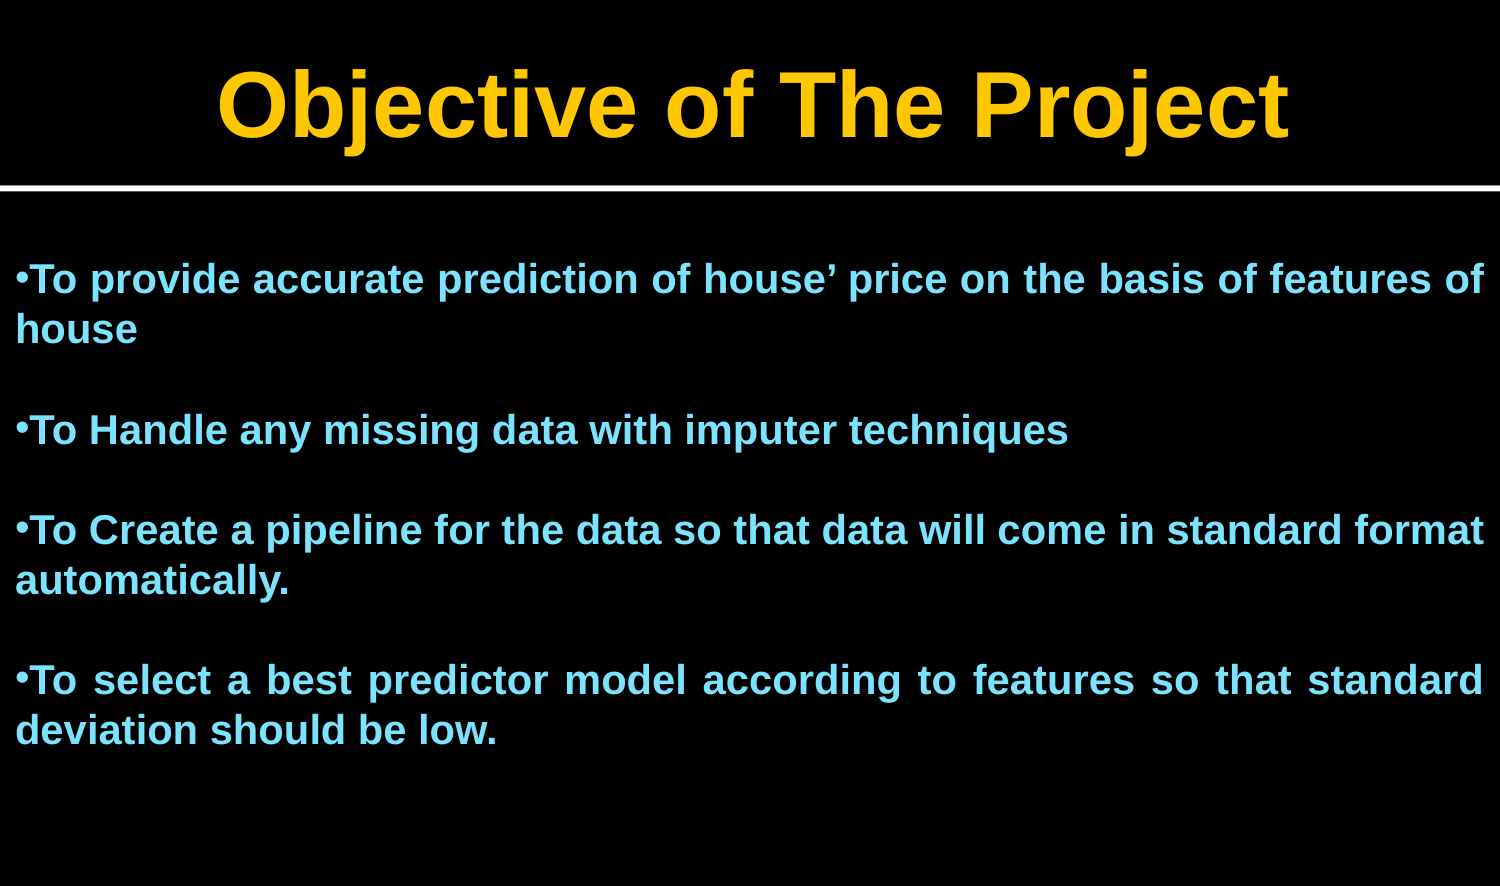

# Objective of The Project

To provide accurate prediction of house’ price on the basis of features of house

To Handle any missing data with imputer techniques

To Create a pipeline for the data so that data will come in standard format automatically.

To select a best predictor model according to features so that standard deviation should be low.